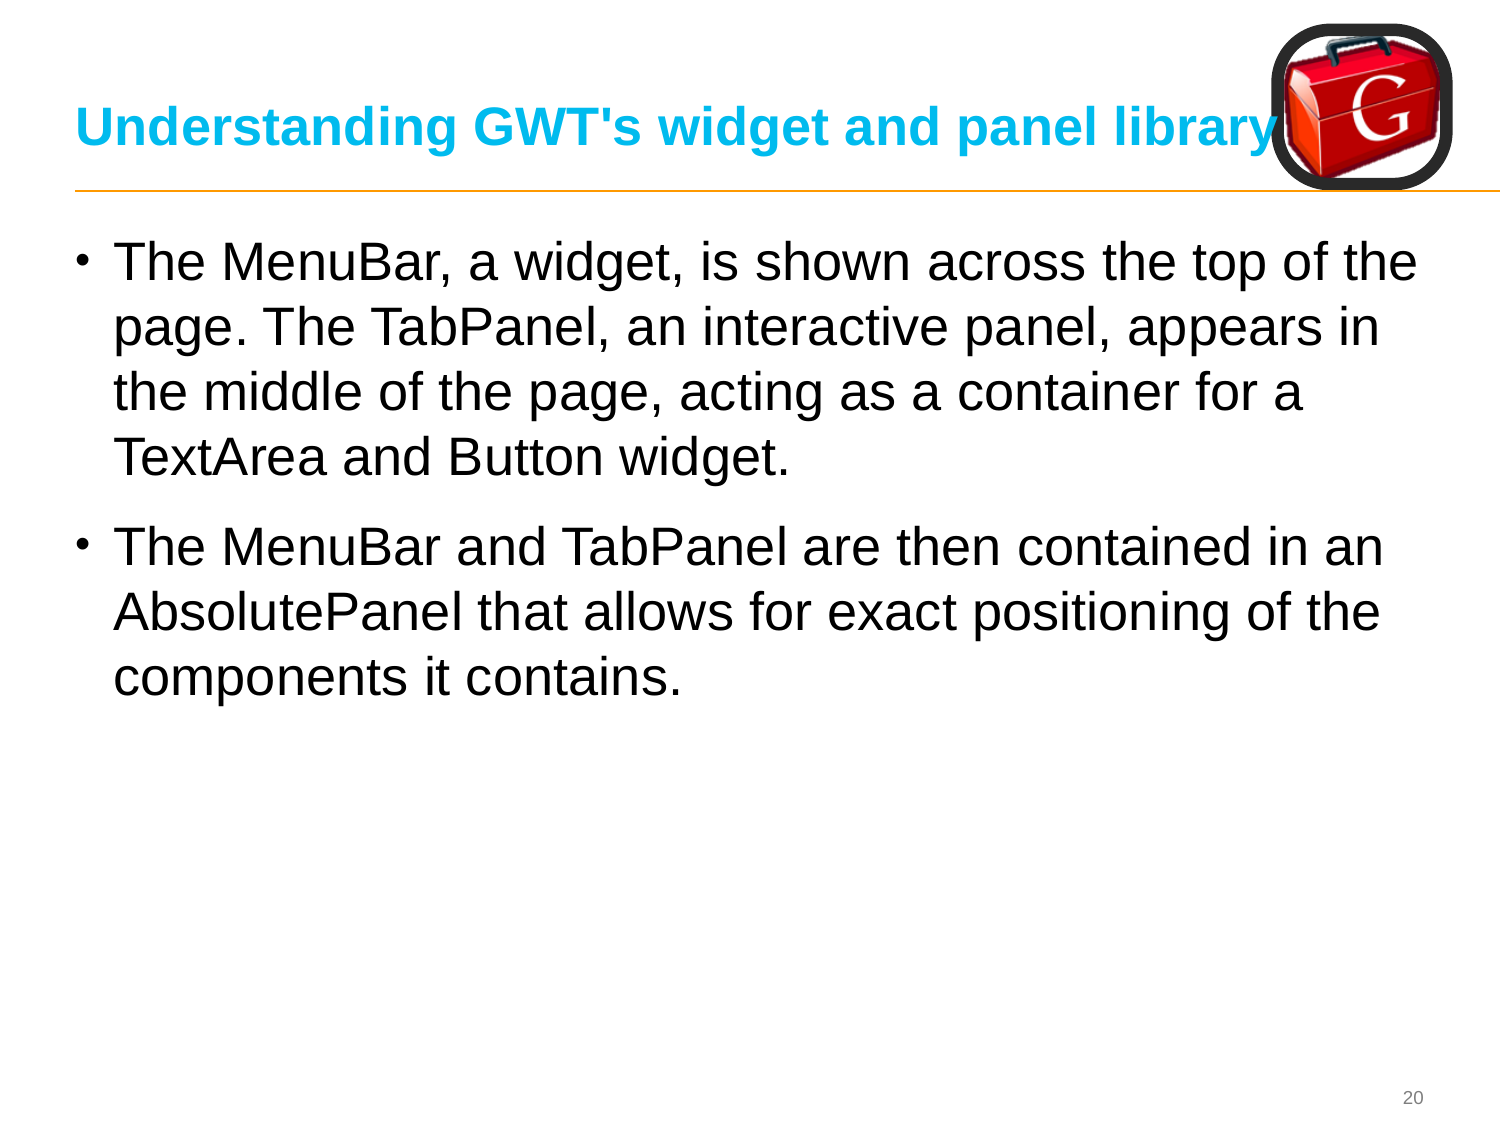

# Understanding GWT's widget and panel library
The MenuBar, a widget, is shown across the top of the page. The TabPanel, an interactive panel, appears in the middle of the page, acting as a container for a TextArea and Button widget.
The MenuBar and TabPanel are then contained in an AbsolutePanel that allows for exact positioning of the components it contains.